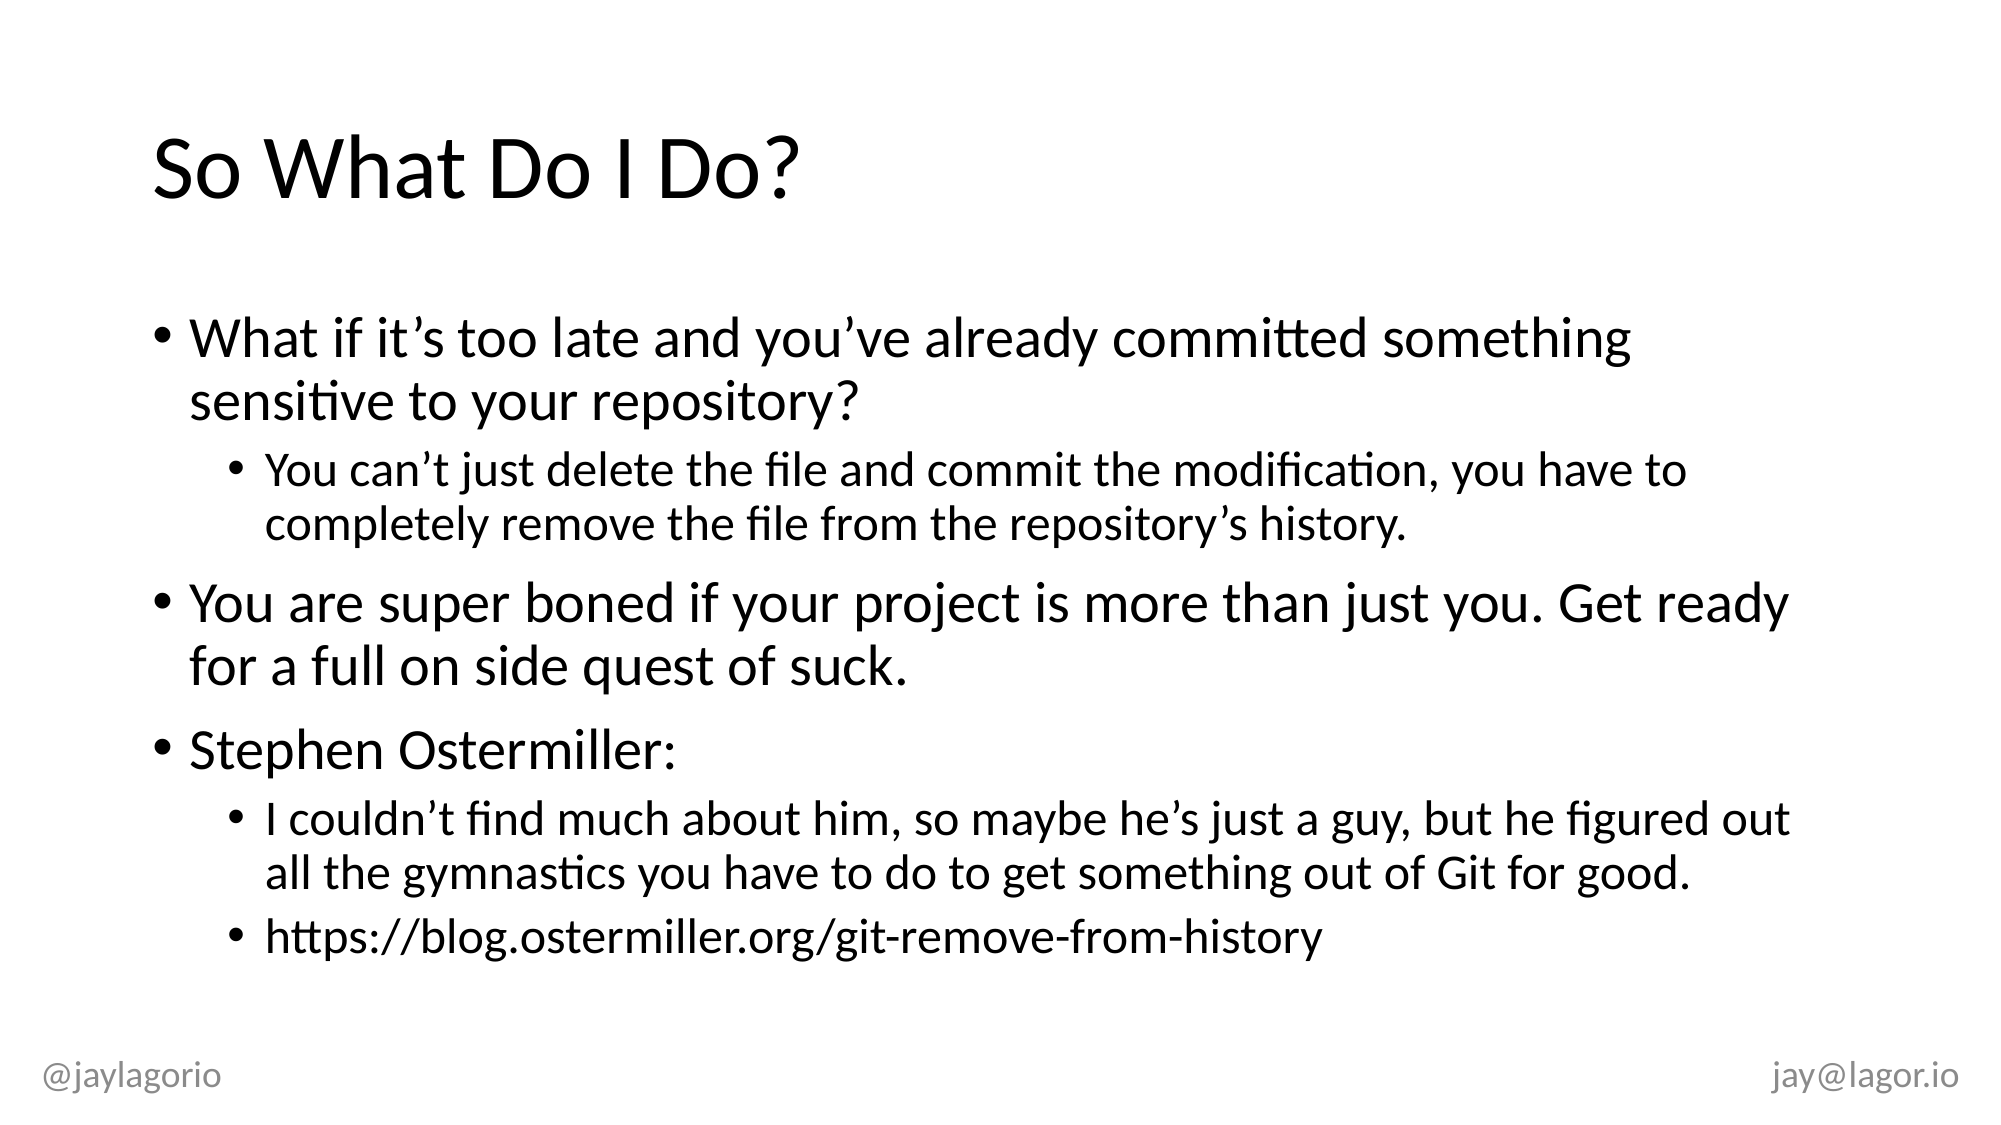

# So What Do I Do?
What if it’s too late and you’ve already committed something sensitive to your repository?
You can’t just delete the file and commit the modification, you have to completely remove the file from the repository’s history.
You are super boned if your project is more than just you. Get ready for a full on side quest of suck.
Stephen Ostermiller:
I couldn’t find much about him, so maybe he’s just a guy, but he figured out all the gymnastics you have to do to get something out of Git for good.
https://blog.ostermiller.org/git-remove-from-history